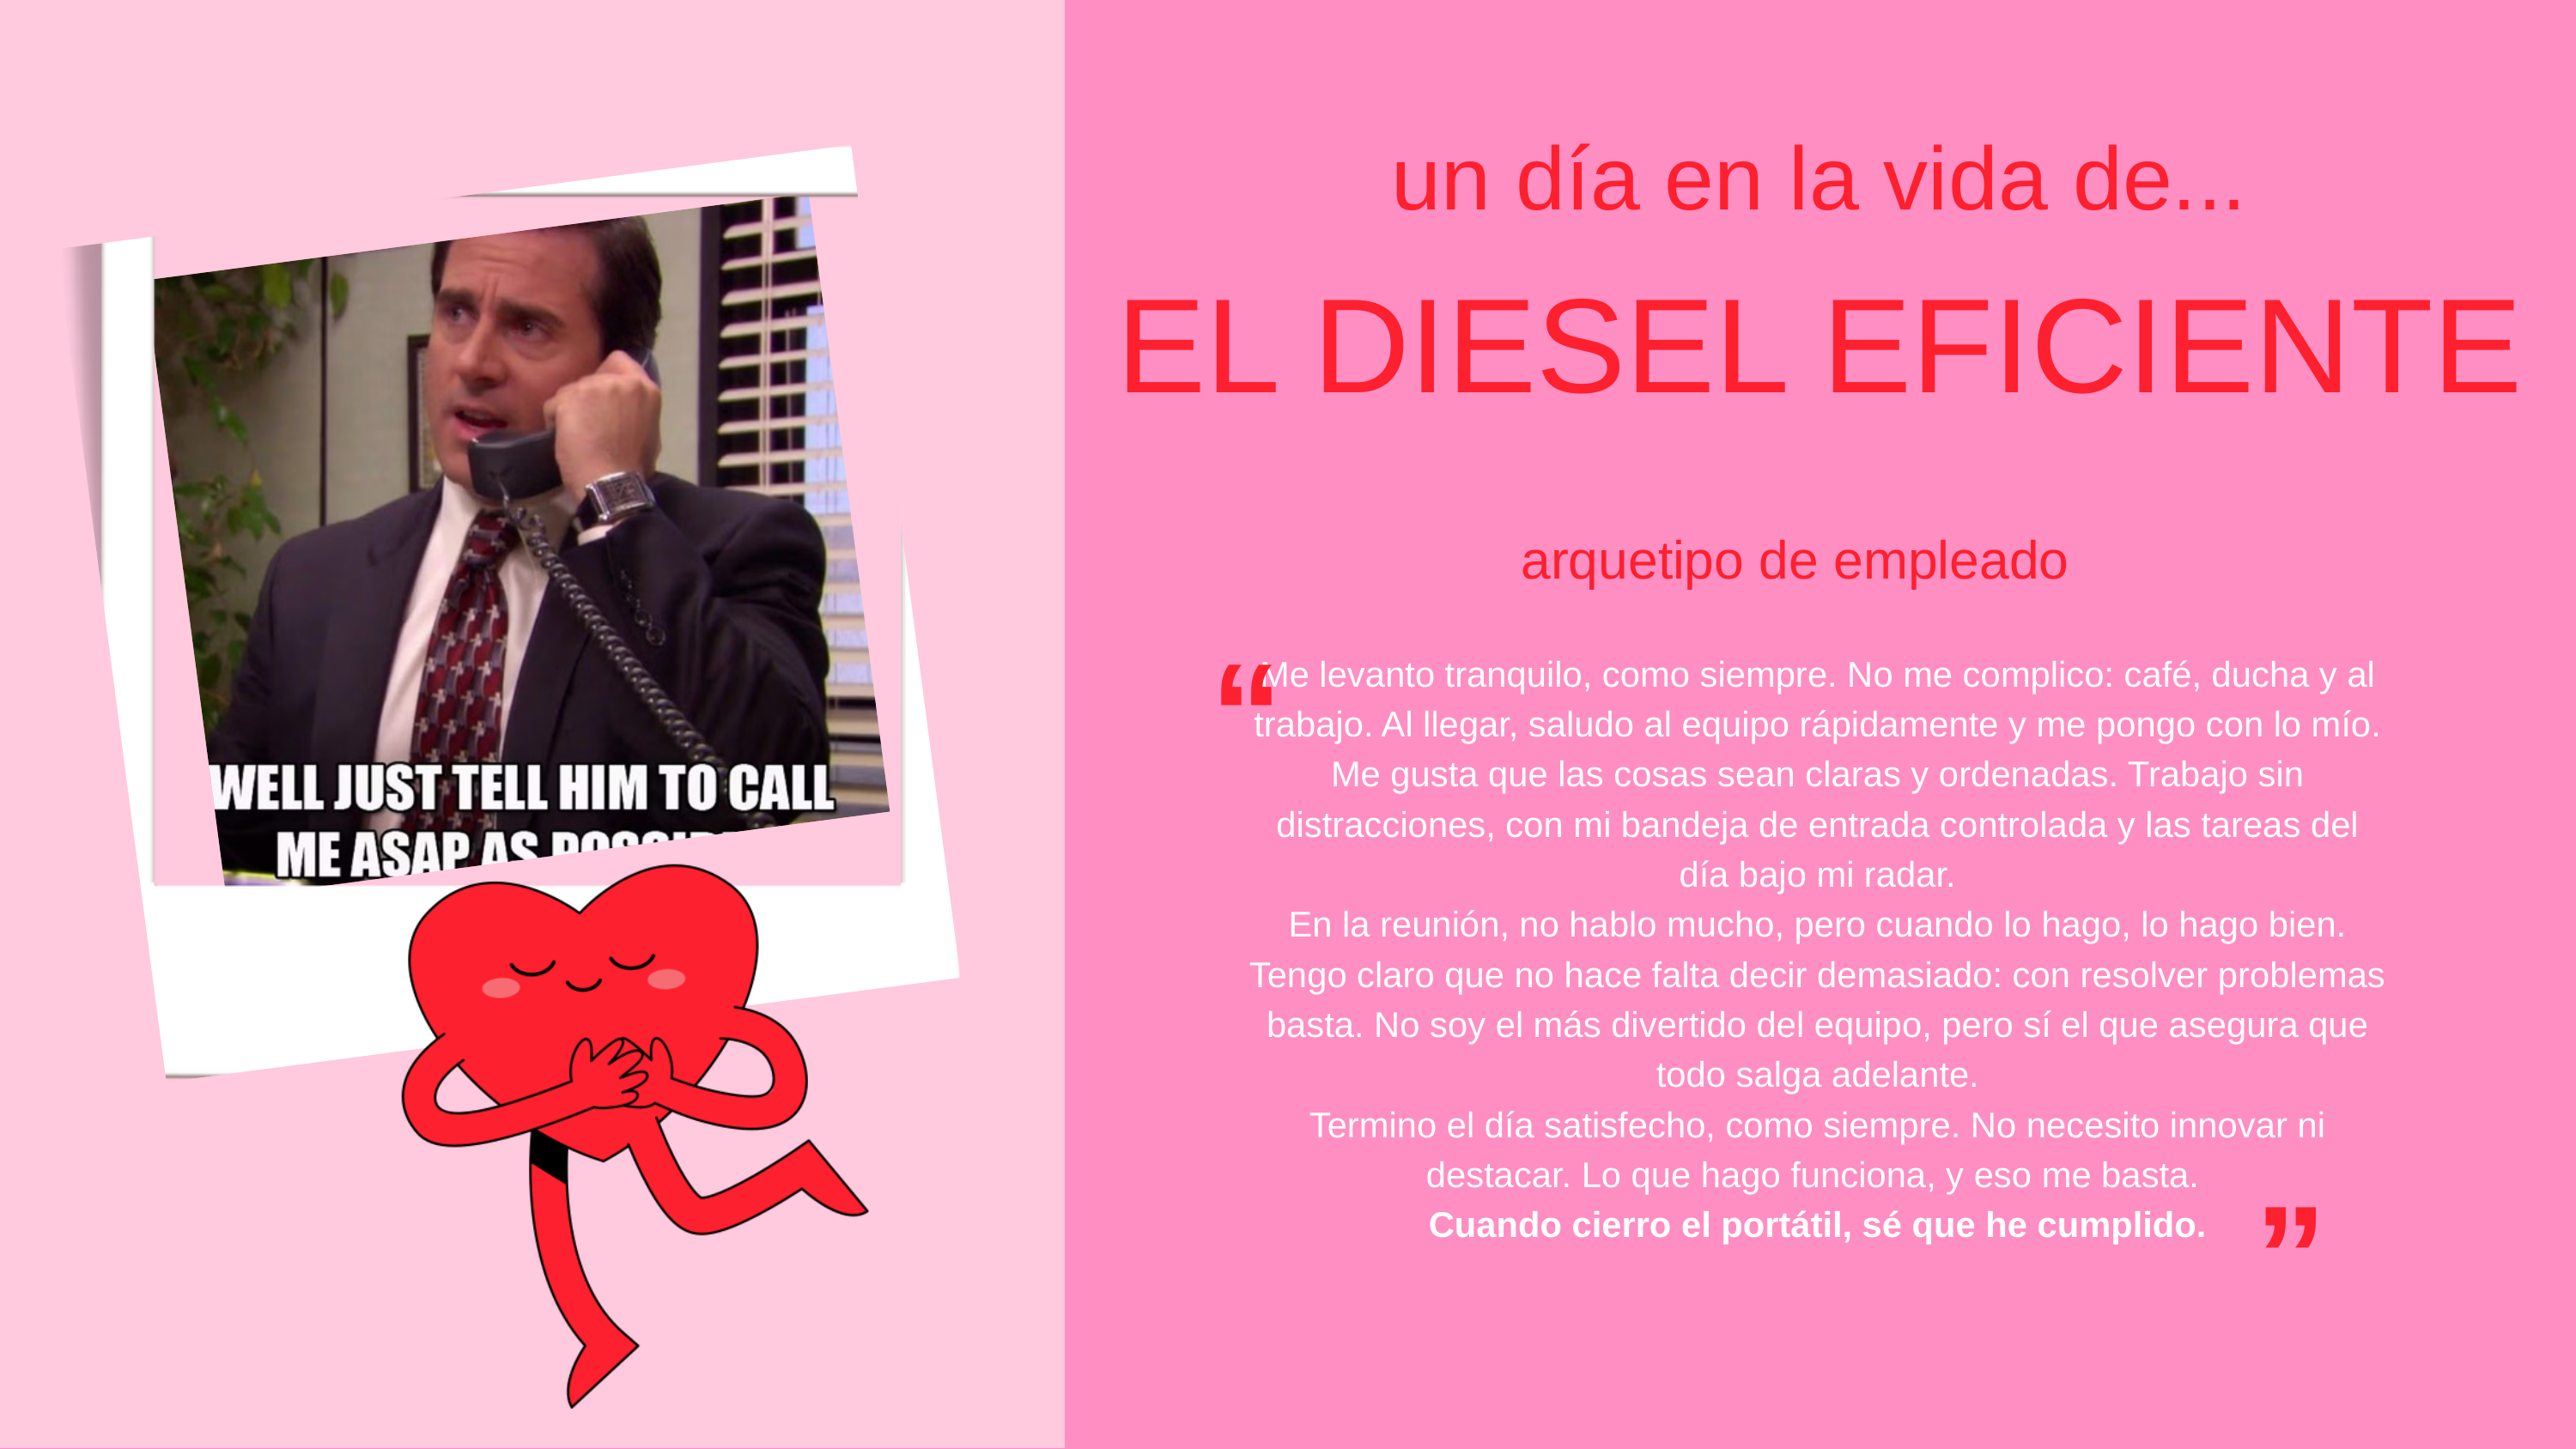

un día en la vida de...

EL DIESEL EFICIENTE
arquetipo de empleado
“
Me levanto tranquilo, como siempre. No me complico: café, ducha y al trabajo. Al llegar, saludo al equipo rápidamente y me pongo con lo mío. Me gusta que las cosas sean claras y ordenadas. Trabajo sin distracciones, con mi bandeja de entrada controlada y las tareas del día bajo mi radar.
En la reunión, no hablo mucho, pero cuando lo hago, lo hago bien. Tengo claro que no hace falta decir demasiado: con resolver problemas basta. No soy el más divertido del equipo, pero sí el que asegura que todo salga adelante.
Termino el día satisfecho, como siempre. No necesito innovar ni destacar. Lo que hago funciona, y eso me basta.
Cuando cierro el portátil, sé que he cumplido.

”